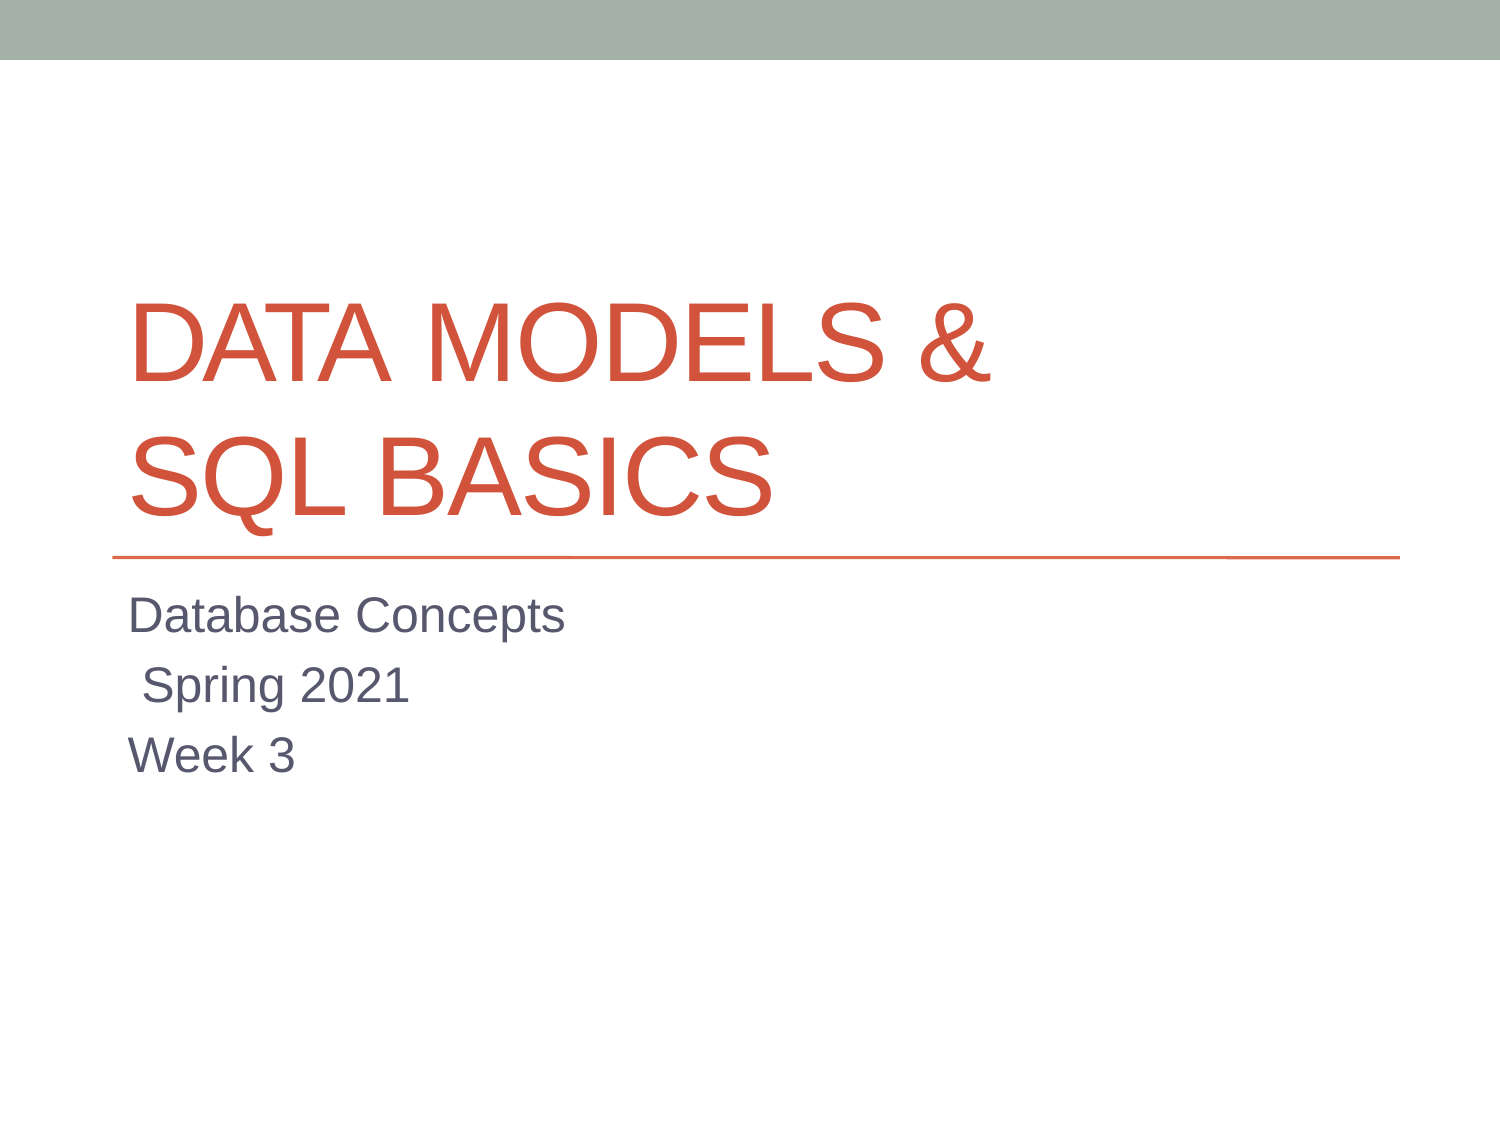

# DATA MODELS & SQL BASICS

Database Concepts  Spring 2021
Week 3